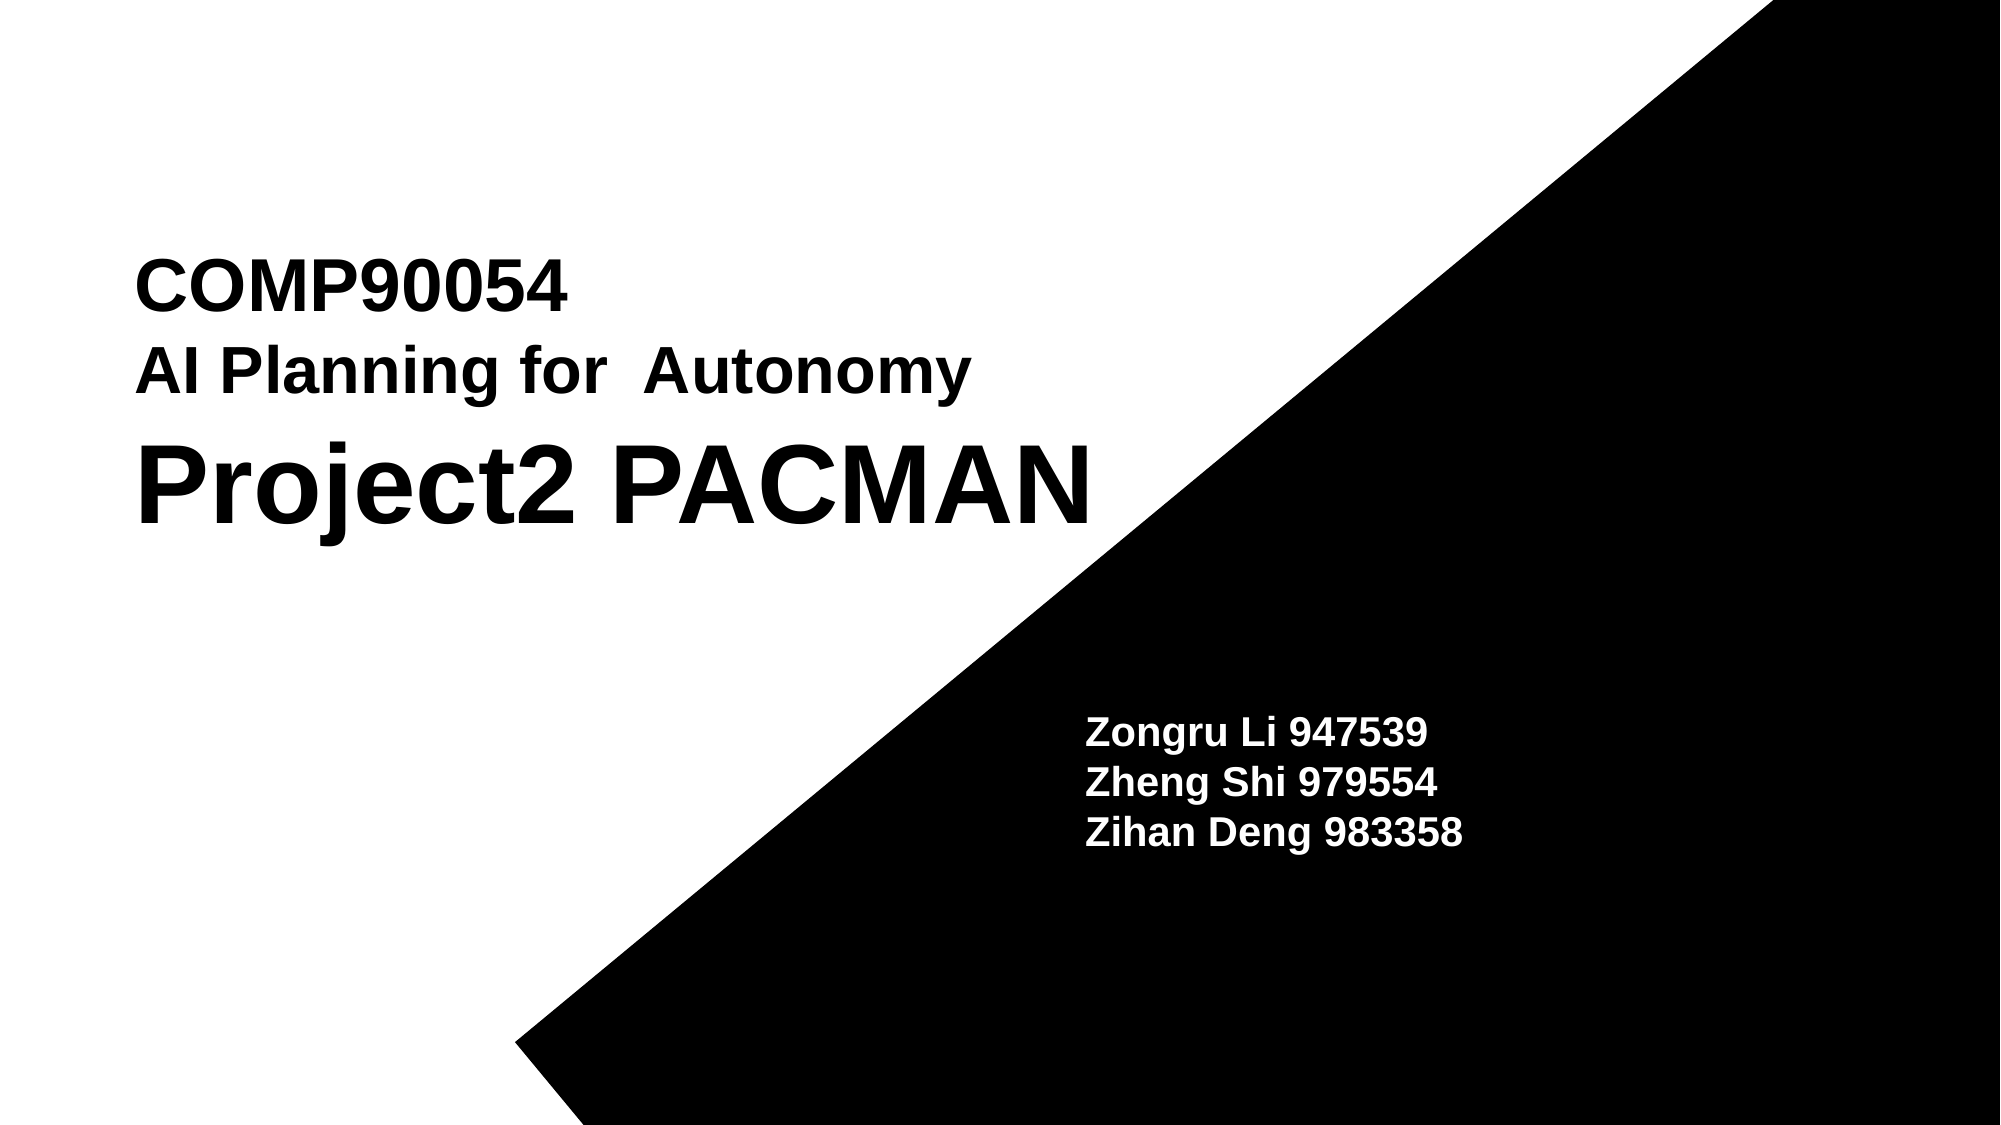

COMP90054
AI Planning for  Autonomy

Project2 PACMAN
Zongru Li 947539
Zheng Shi 979554
Zihan Deng 983358